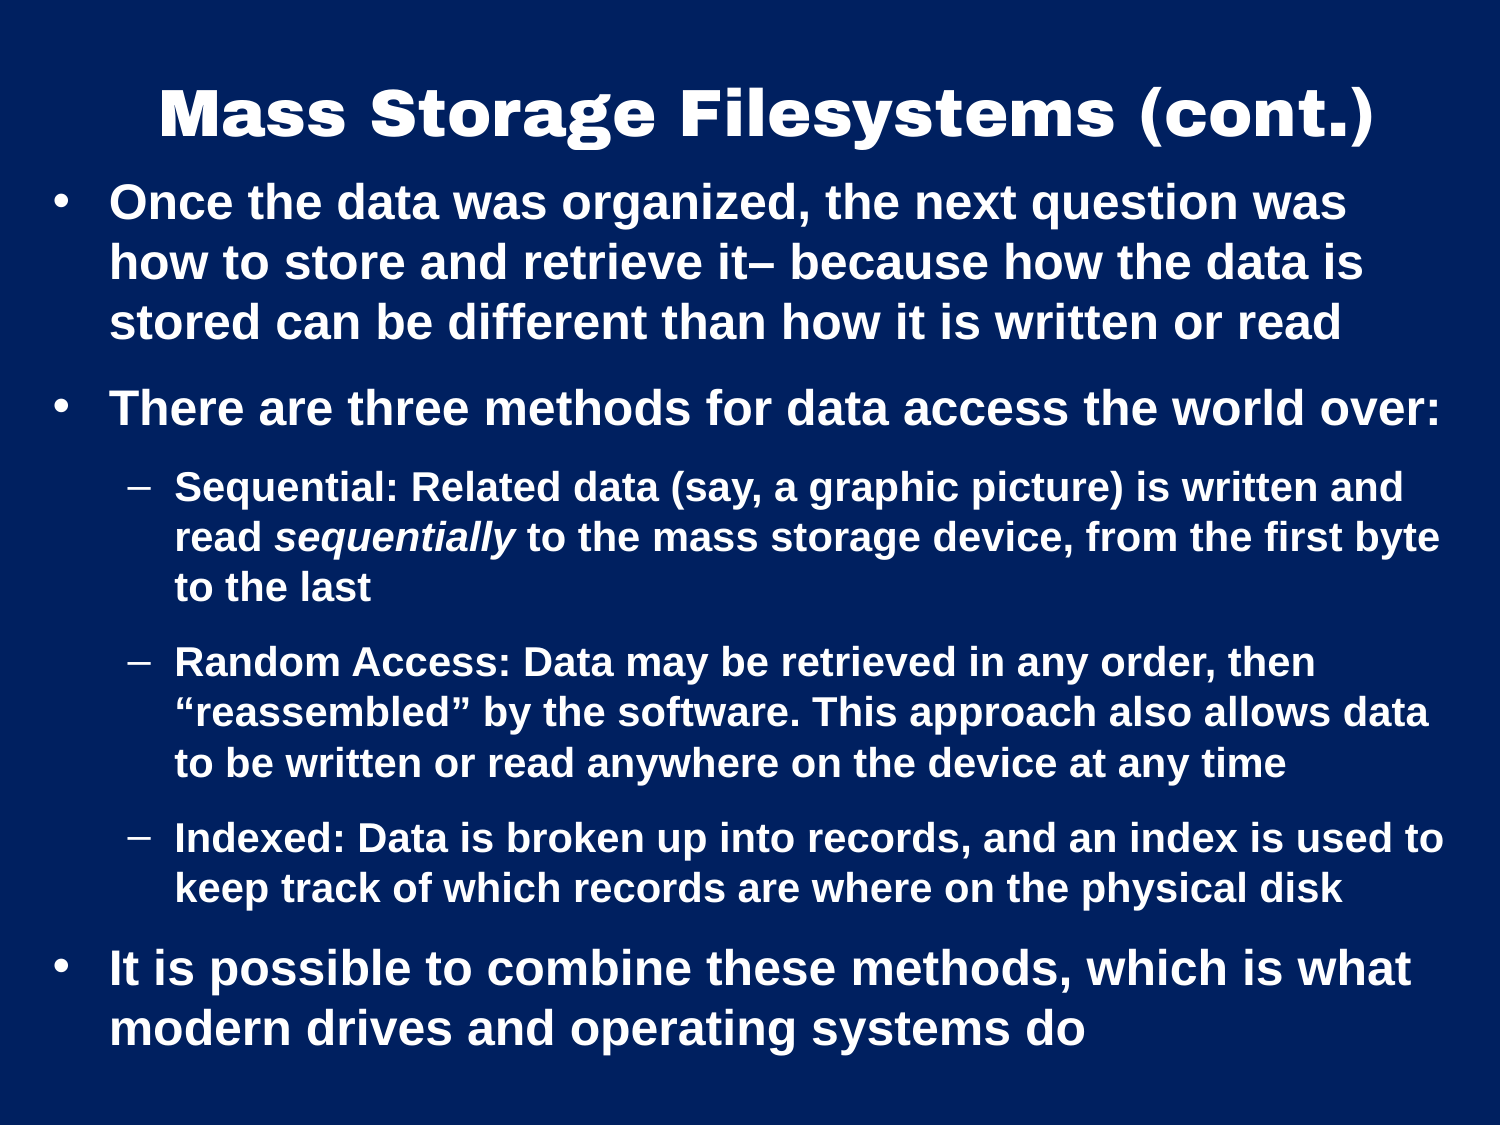

# Mass Storage Filesystems (cont.)
Once the data was organized, the next question was how to store and retrieve it– because how the data is stored can be different than how it is written or read
There are three methods for data access the world over:
Sequential: Related data (say, a graphic picture) is written and read sequentially to the mass storage device, from the first byte to the last
Random Access: Data may be retrieved in any order, then “reassembled” by the software. This approach also allows data to be written or read anywhere on the device at any time
Indexed: Data is broken up into records, and an index is used to keep track of which records are where on the physical disk
It is possible to combine these methods, which is what modern drives and operating systems do